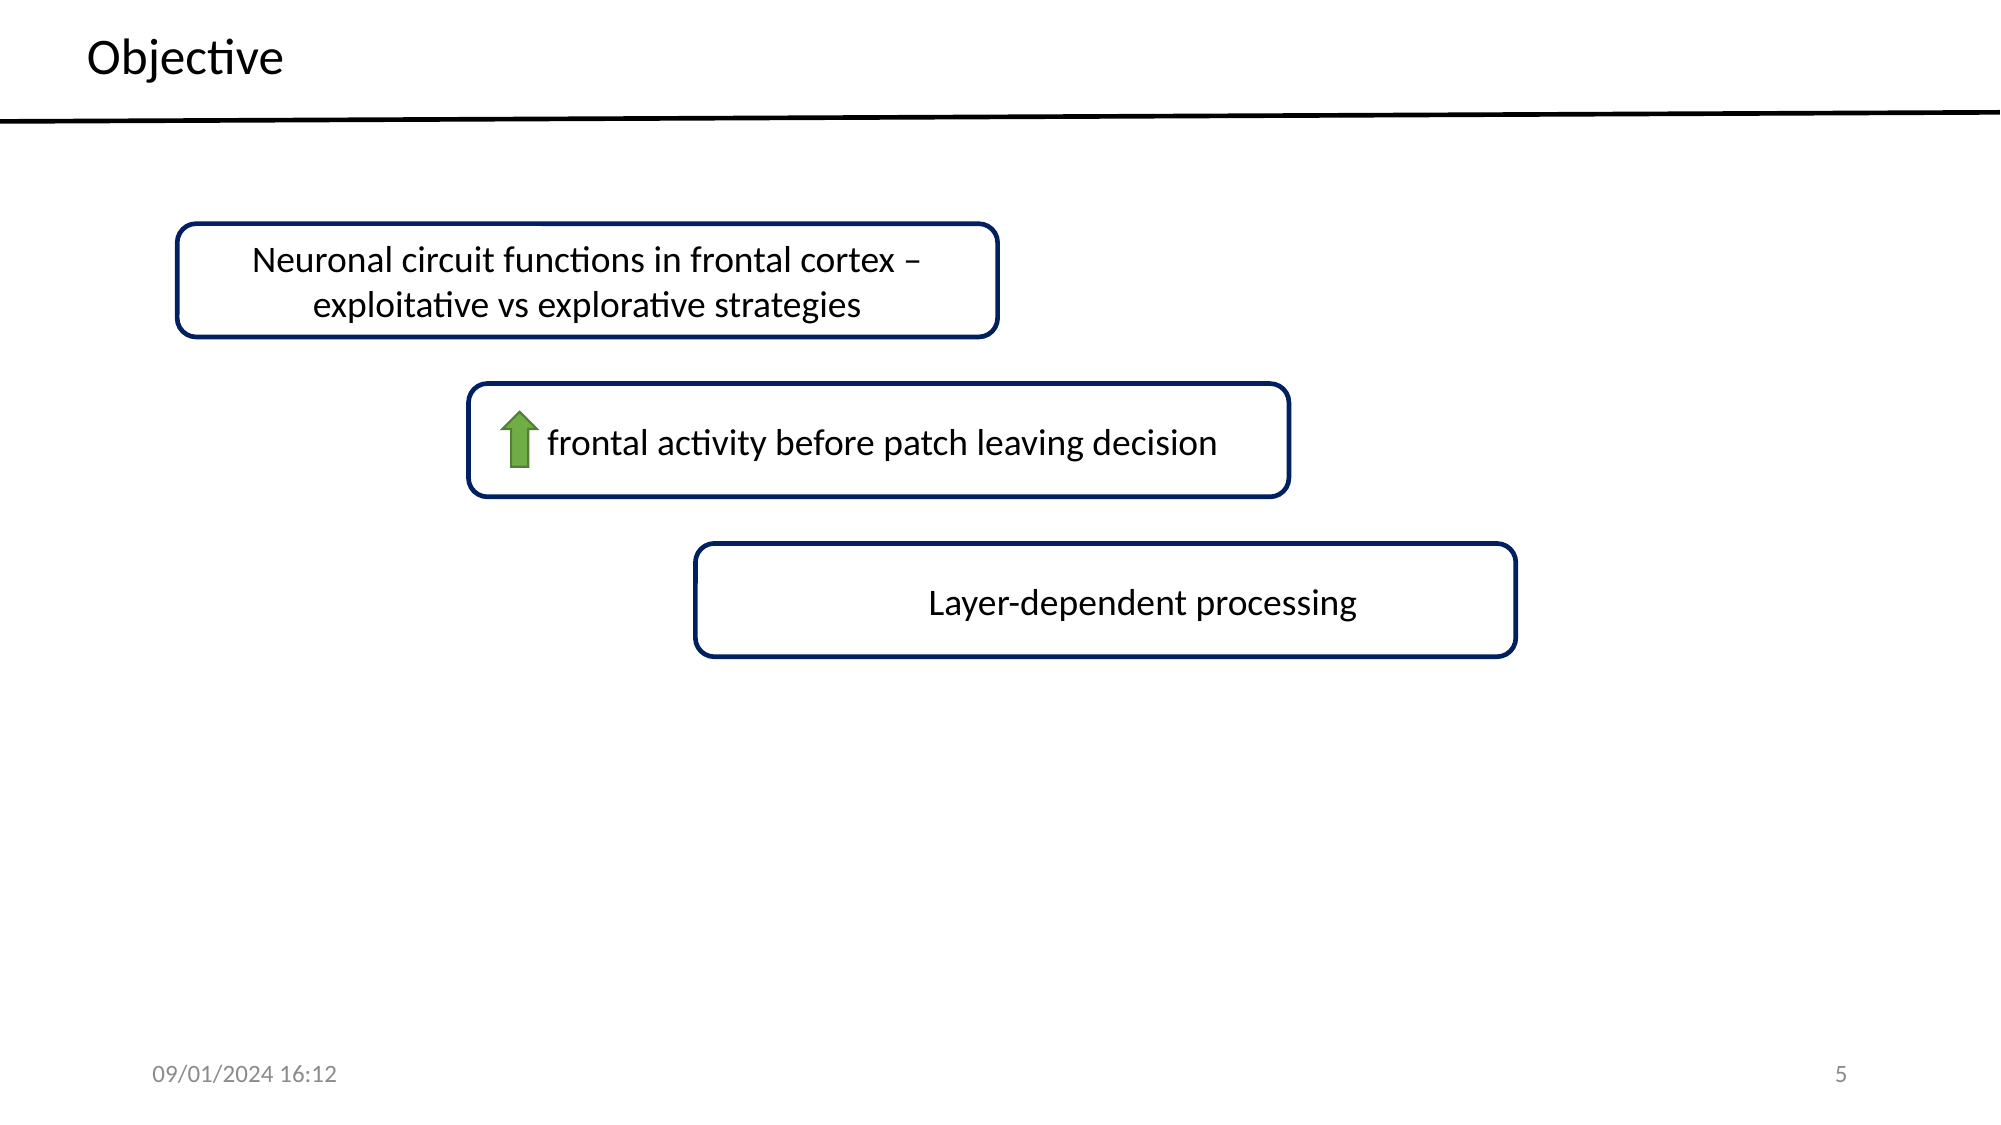

# Objective
Neuronal circuit functions in frontal cortex – exploitative vs explorative strategies
 frontal activity before patch leaving decision

Layer-dependent processing
09/01/2024 16:12
5